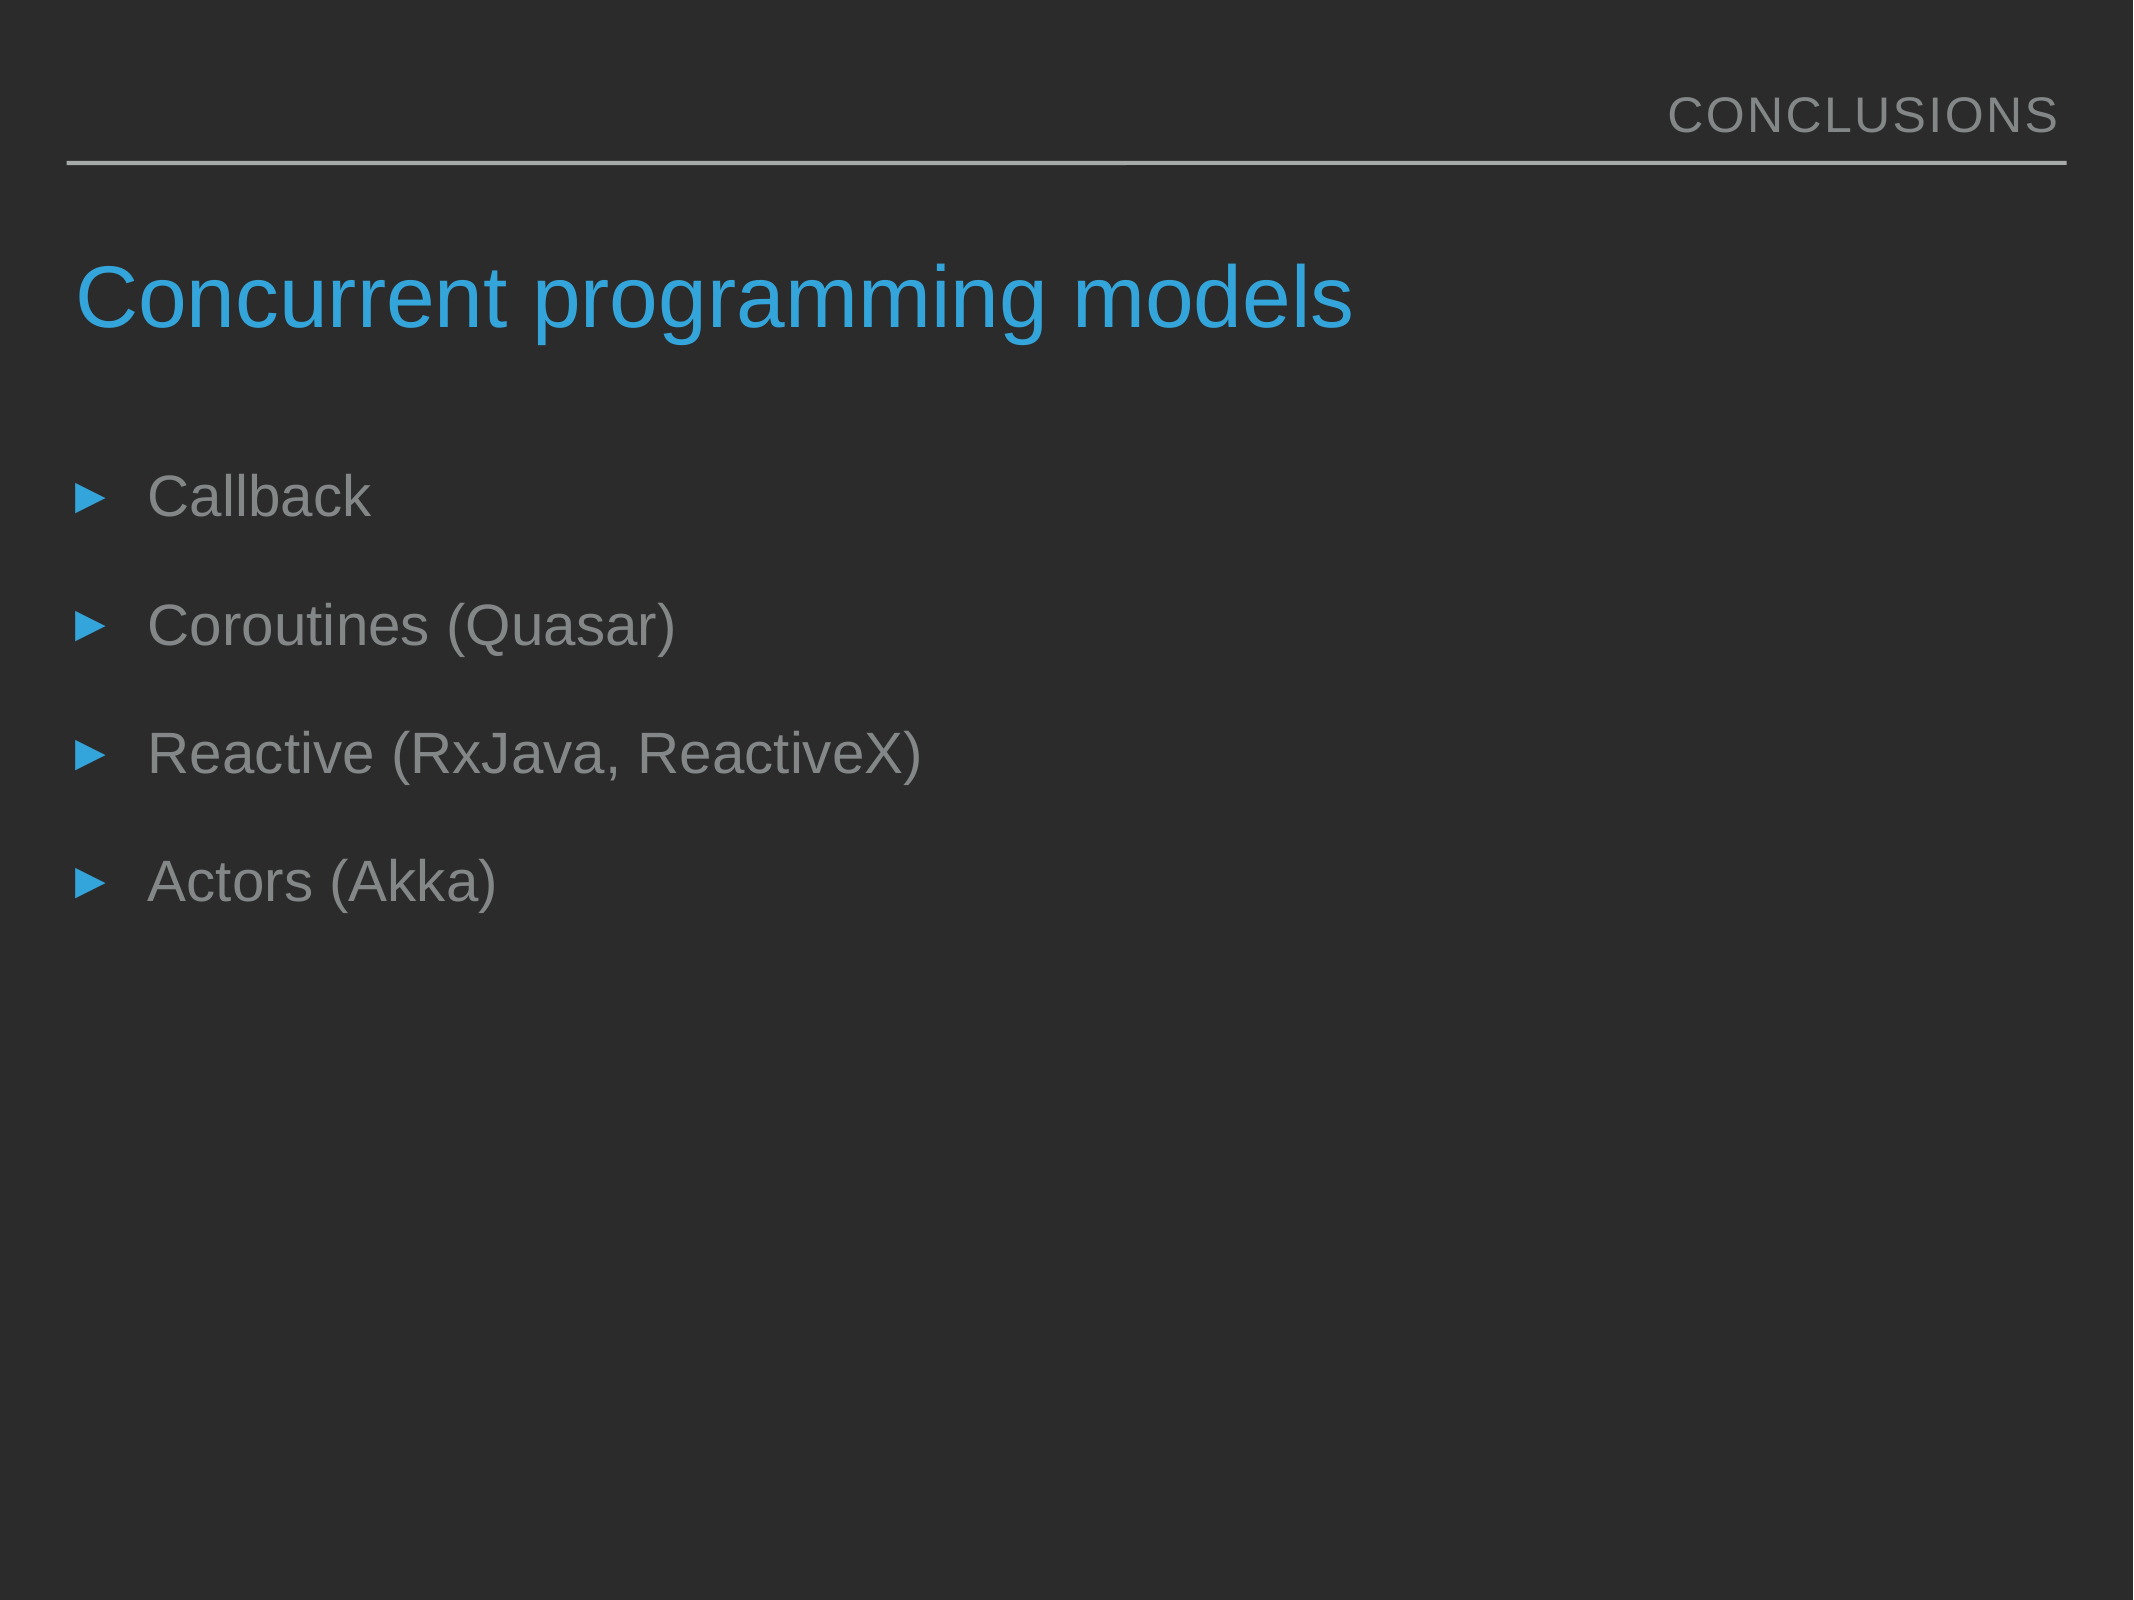

Conclusions
# Concurrent programming models
Callback
Coroutines (Quasar)
Reactive (RxJava, ReactiveX)
Actors (Akka)